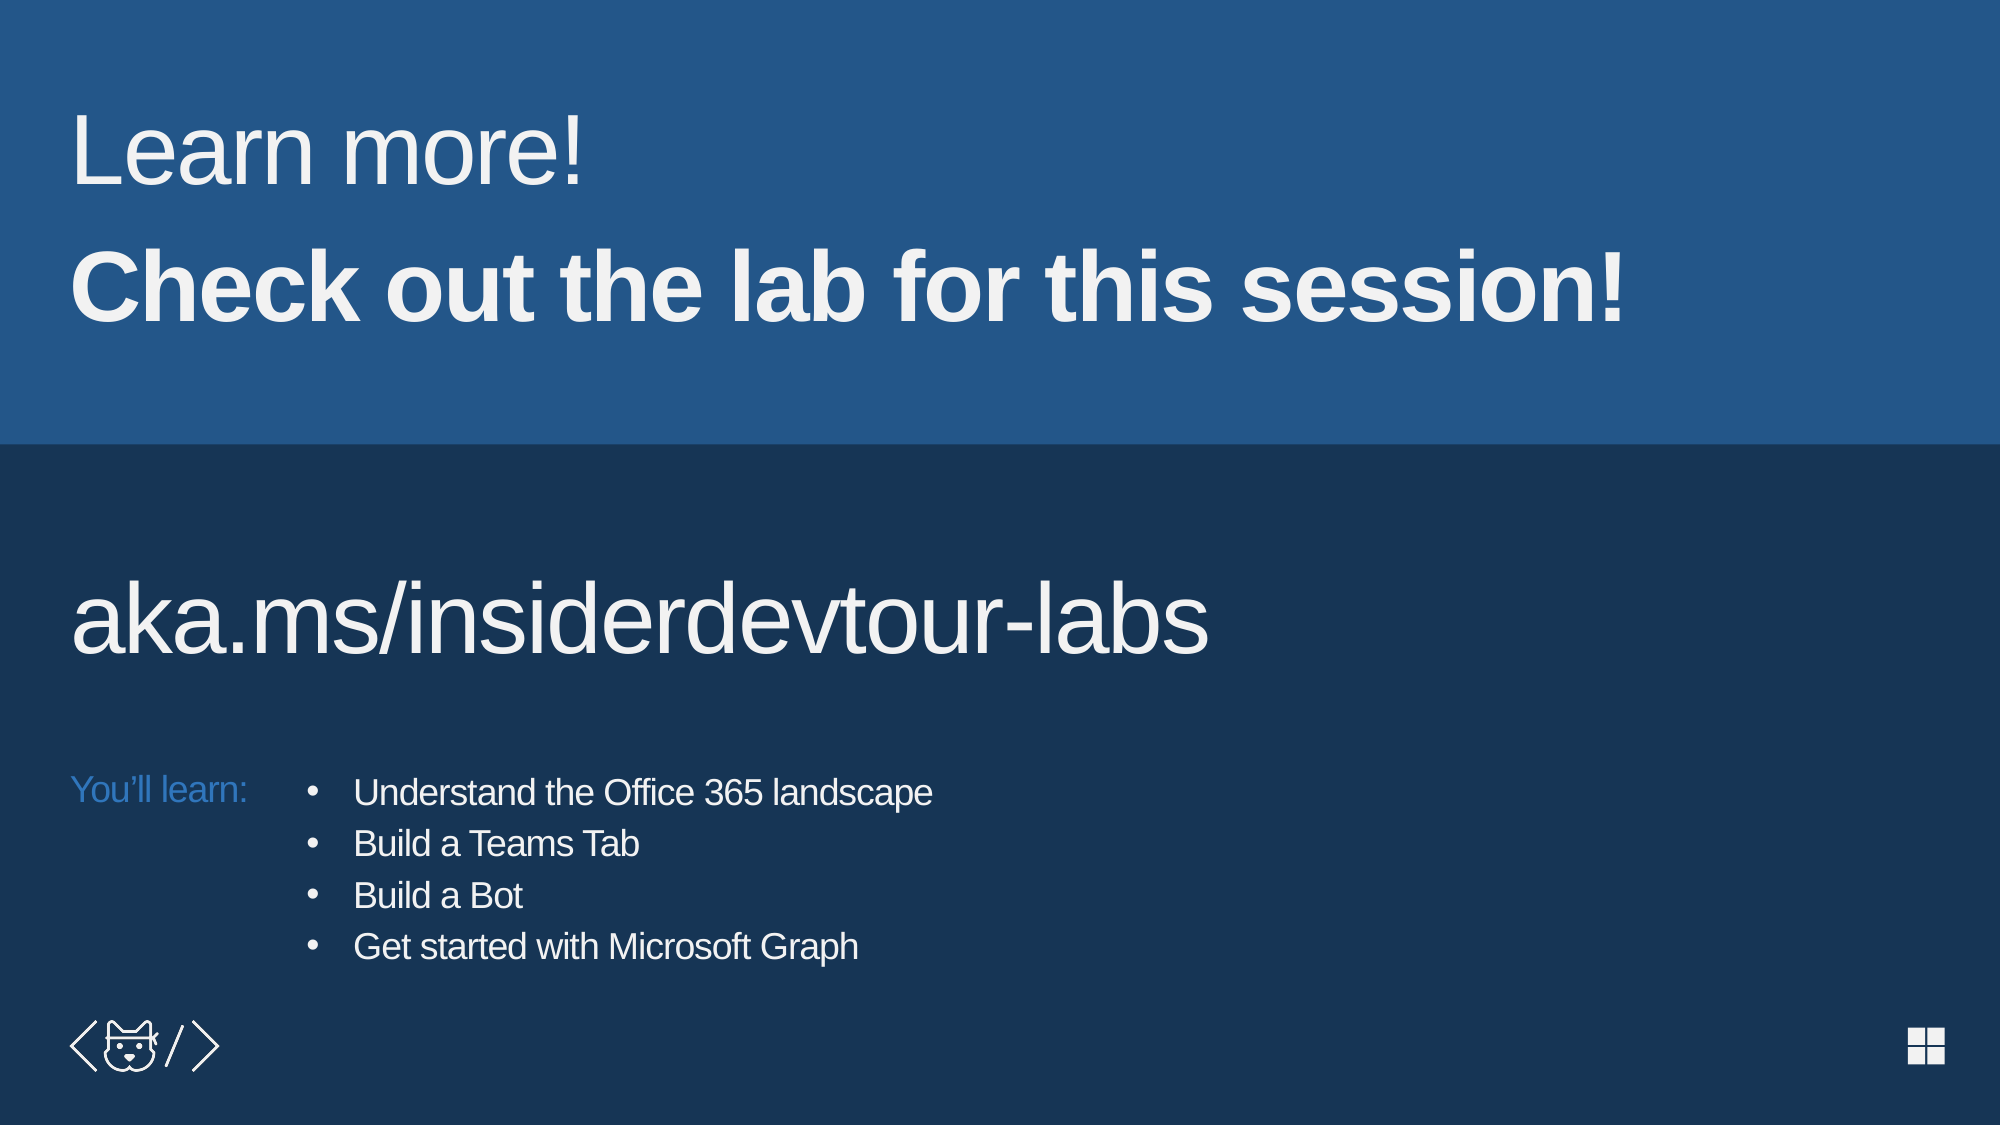

aka.ms/insiderdevtour-labs
Understand the Office 365 landscape
Build a Teams Tab
Build a Bot
Get started with Microsoft Graph